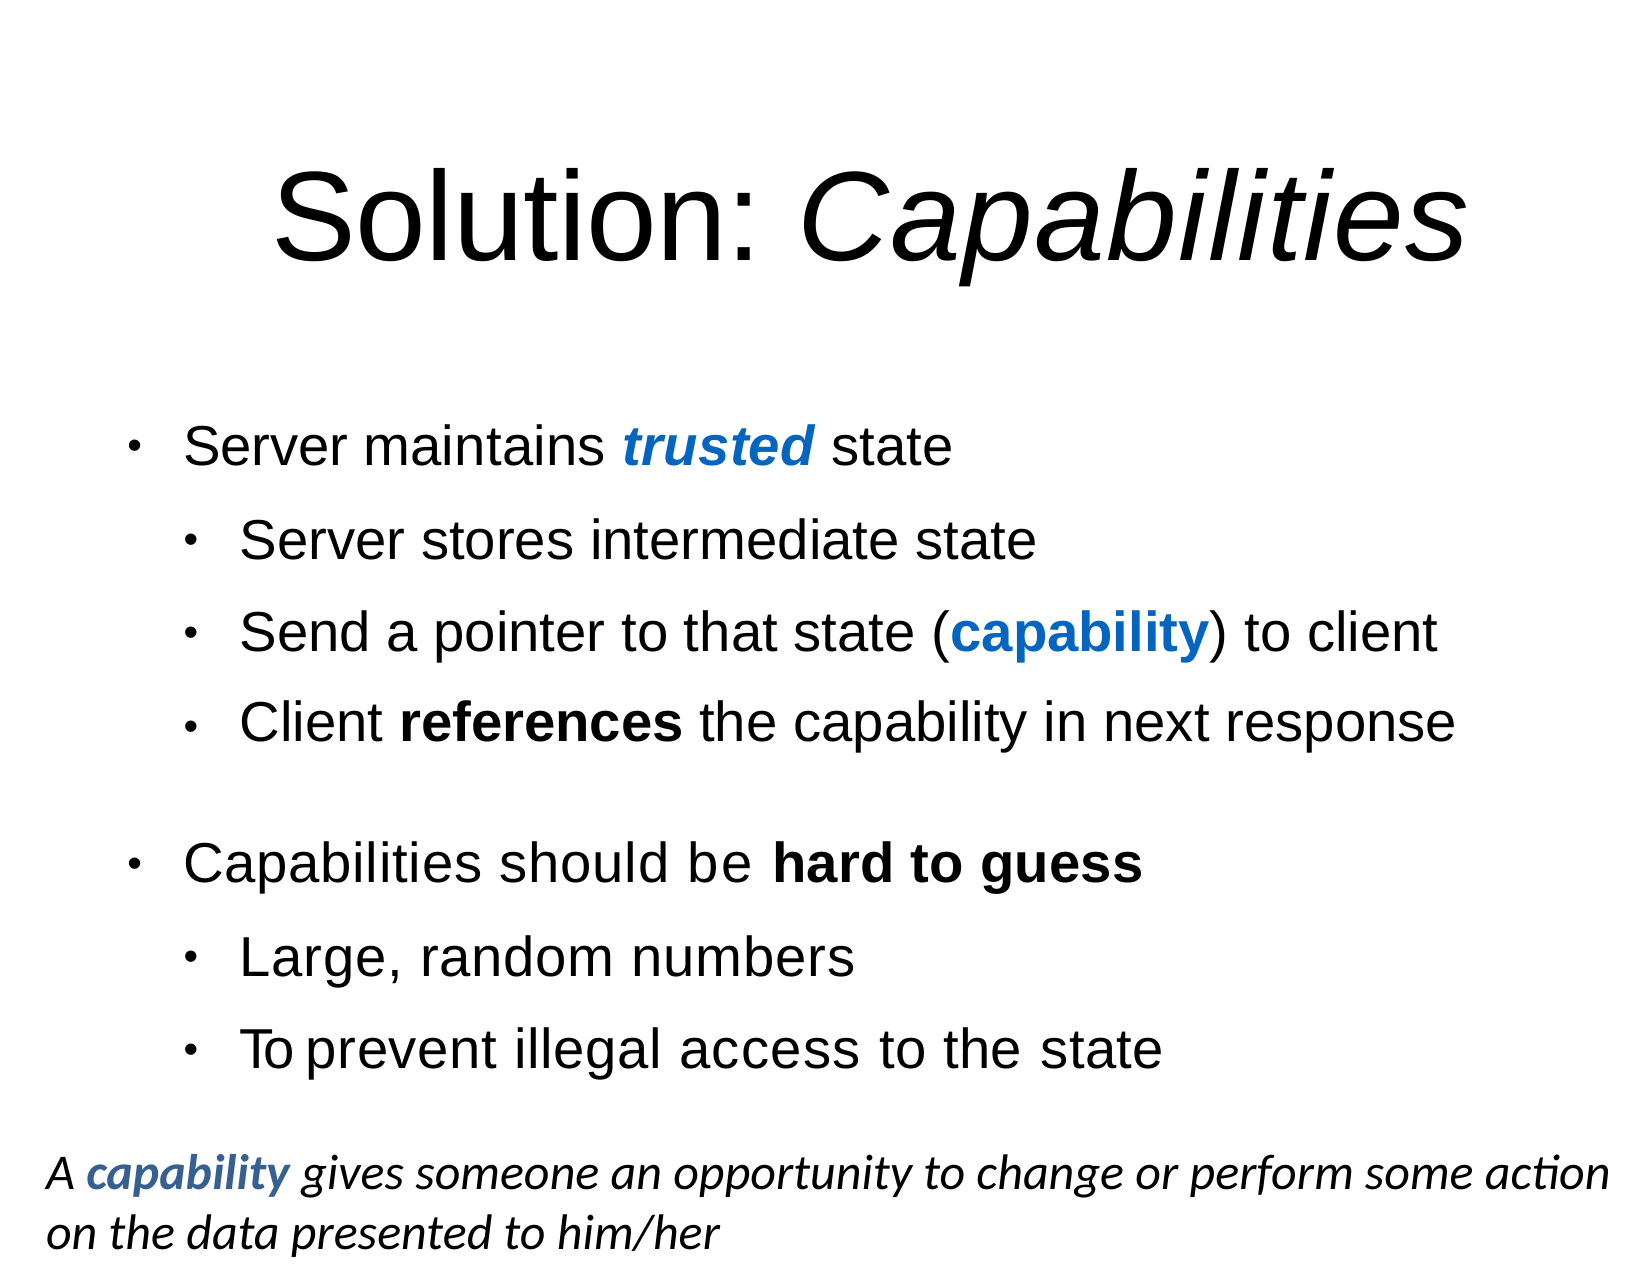

# Solution: Capabilities
Server maintains trusted state
•
Server stores intermediate state
Send a pointer to that state (capability) to client  Client references the capability in next response
•
•
•
Capabilities should be hard to guess
•
Large, random numbers
To prevent illegal access to the state
•
•
A capability gives someone an opportunity to change or perform some action
on the data presented to him/her